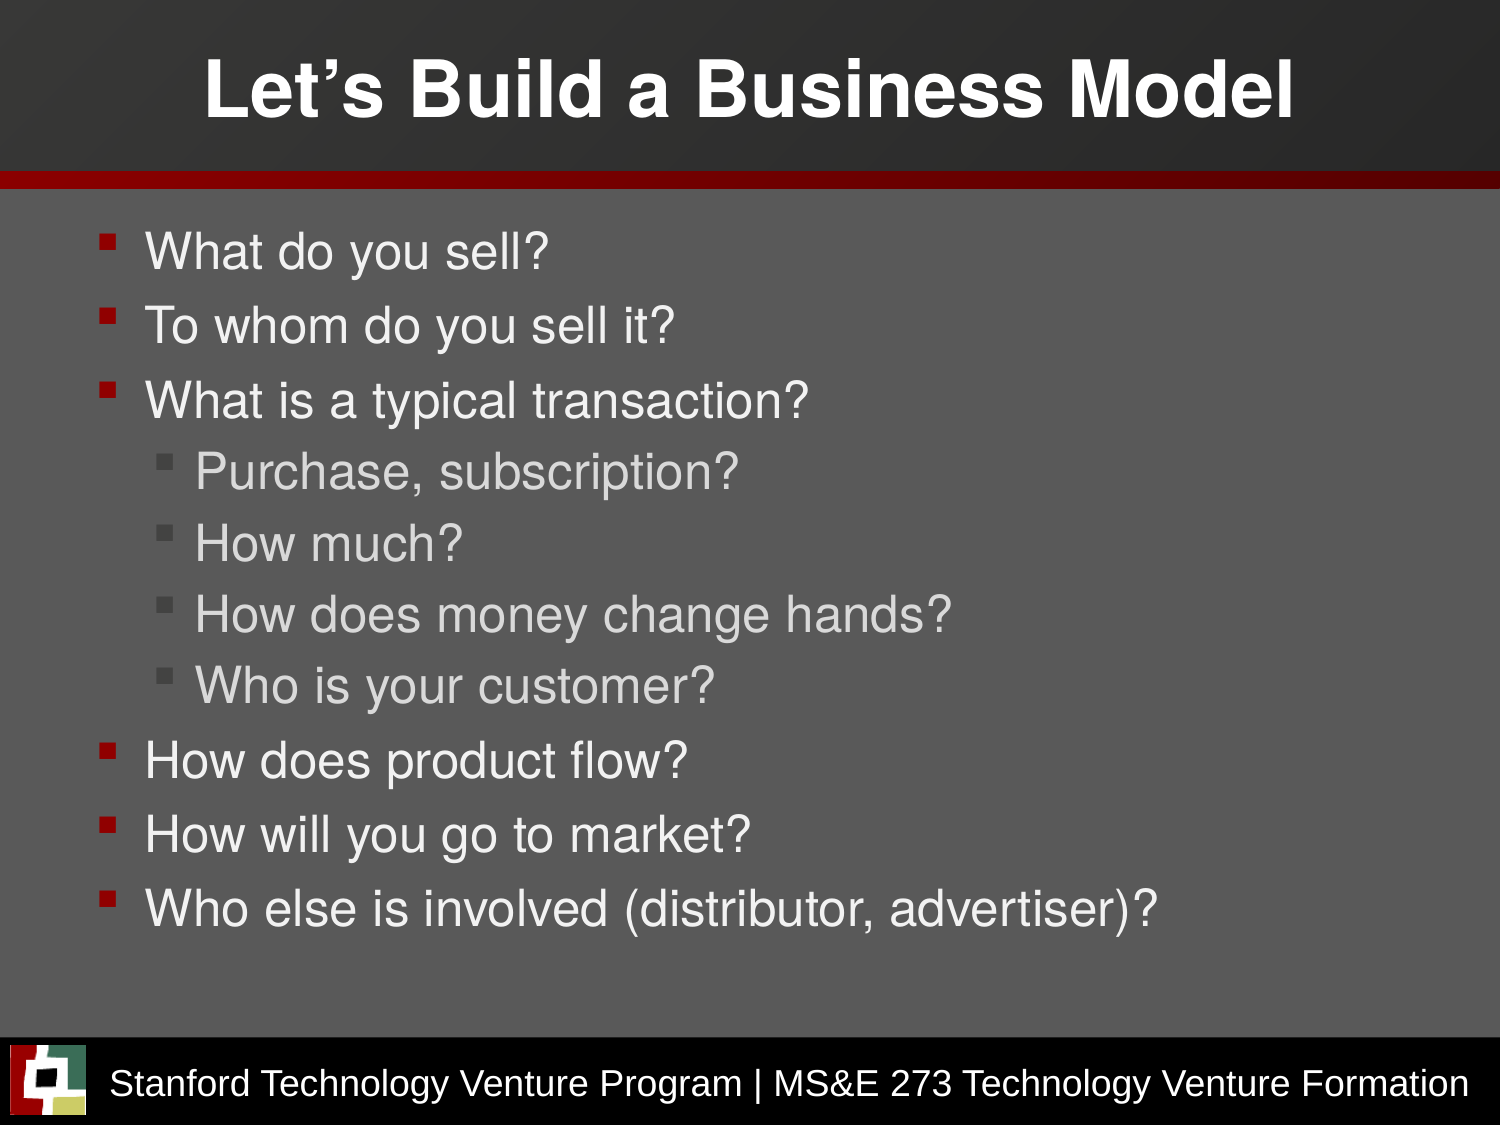

# Let’s Build a Business Model
What do you sell?
To whom do you sell it?
What is a typical transaction?
Purchase, subscription?
How much?
How does money change hands?
Who is your customer?
How does product flow?
How will you go to market?
Who else is involved (distributor, advertiser)?